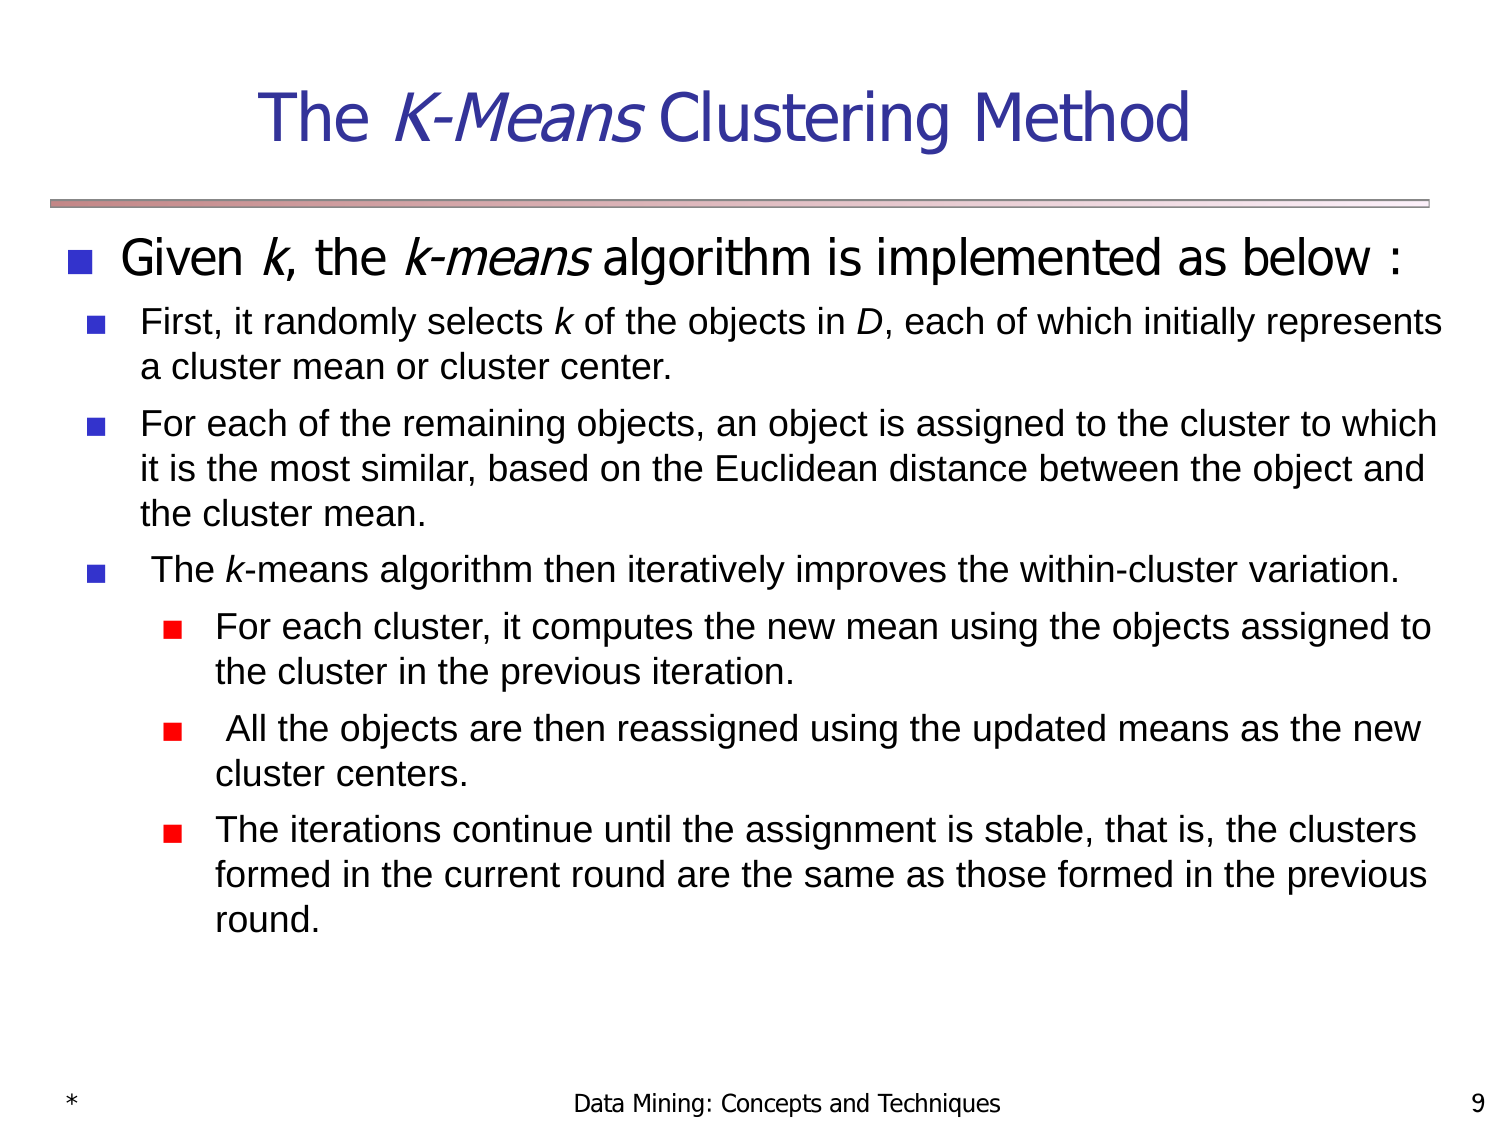

# The K-Means Clustering Method
Given k, the k-means algorithm is implemented as below :
First, it randomly selects k of the objects in D, each of which initially represents a cluster mean or cluster center.
For each of the remaining objects, an object is assigned to the cluster to which it is the most similar, based on the Euclidean distance between the object and the cluster mean.
 The k-means algorithm then iteratively improves the within-cluster variation.
For each cluster, it computes the new mean using the objects assigned to the cluster in the previous iteration.
 All the objects are then reassigned using the updated means as the new cluster centers.
The iterations continue until the assignment is stable, that is, the clusters formed in the current round are the same as those formed in the previous round.
*
Data Mining: Concepts and Techniques
9